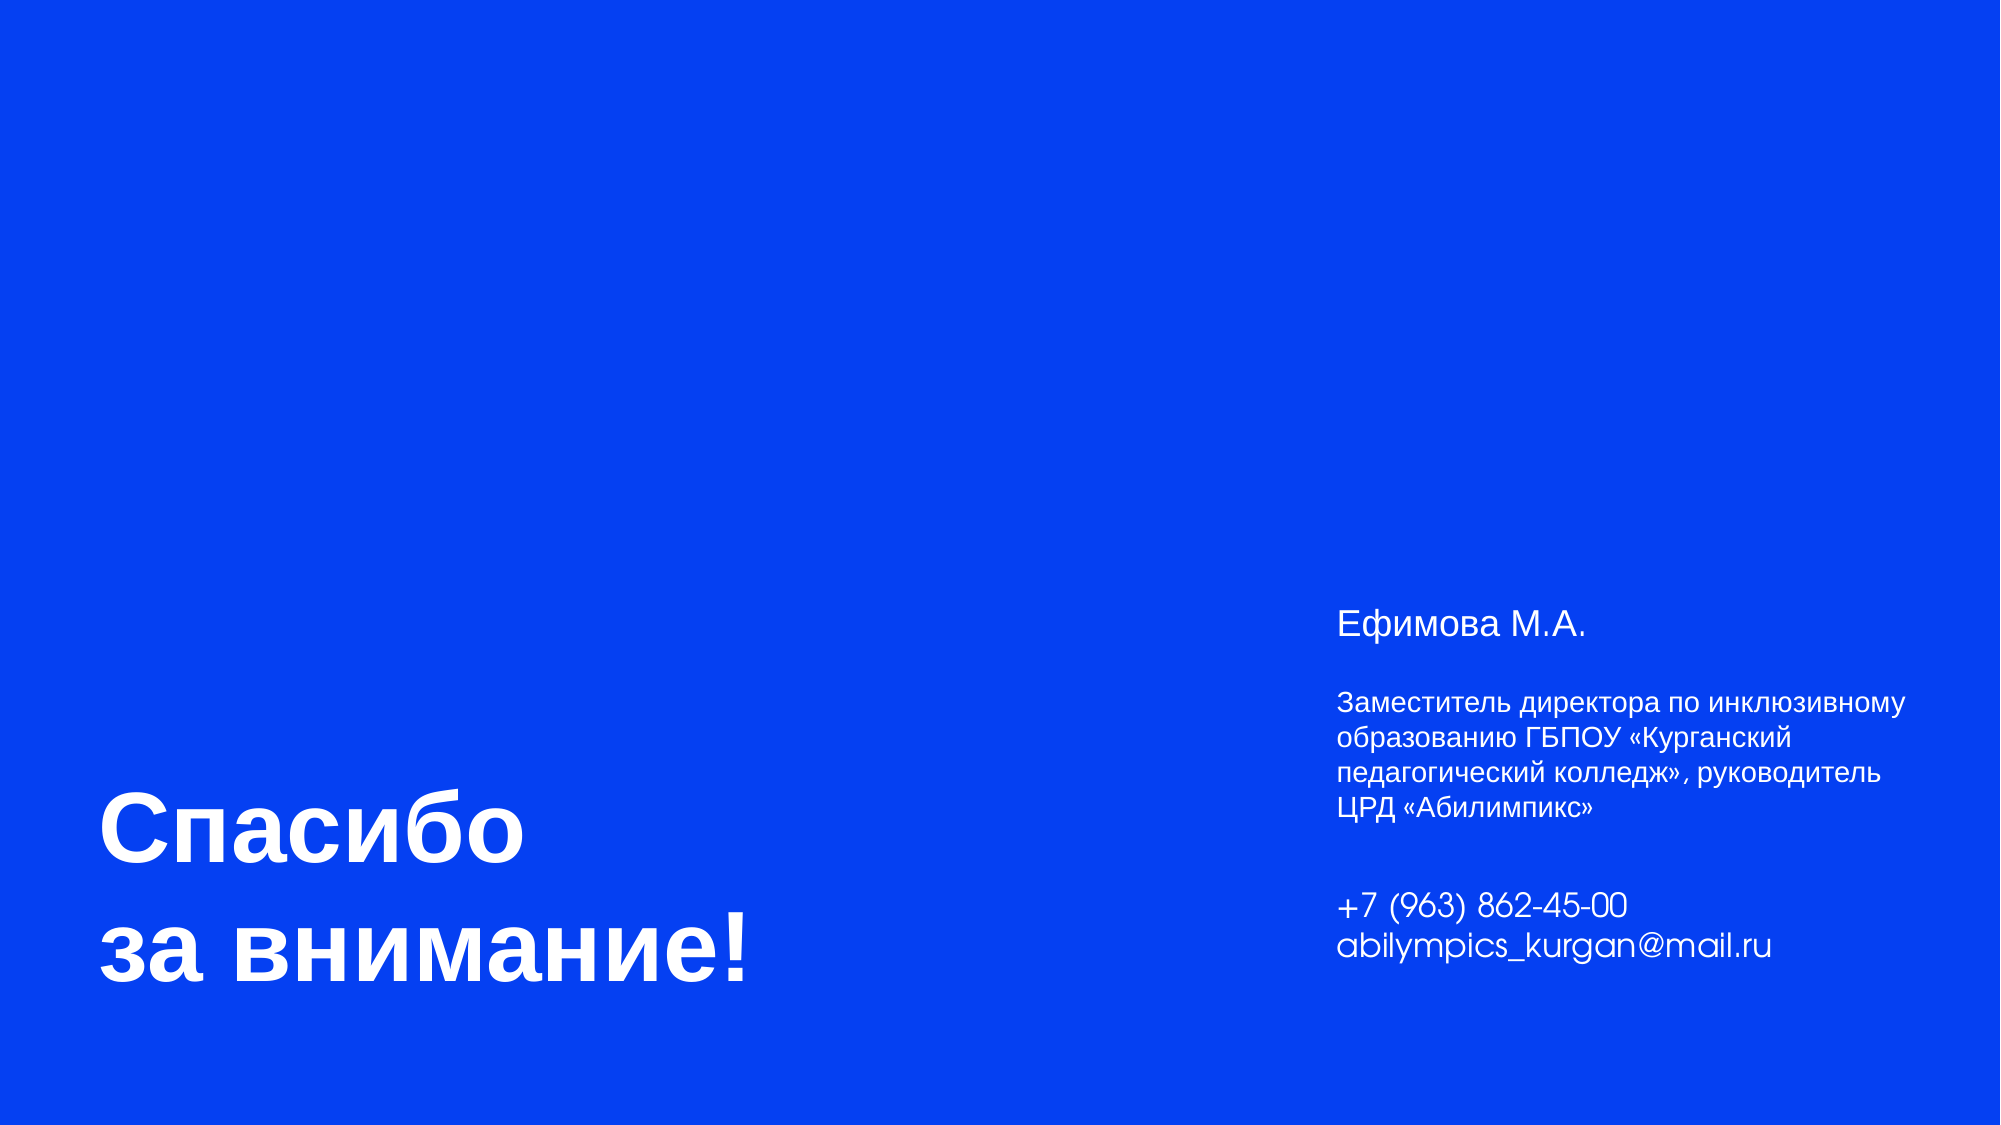

Ефимова М.А.
Заместитель директора по инклюзивному образованию ГБПОУ «Курганский педагогический колледж», руководитель ЦРД «Абилимпикс»
+7 (963) 862-45-00
abilympics_kurgan@mail.ru